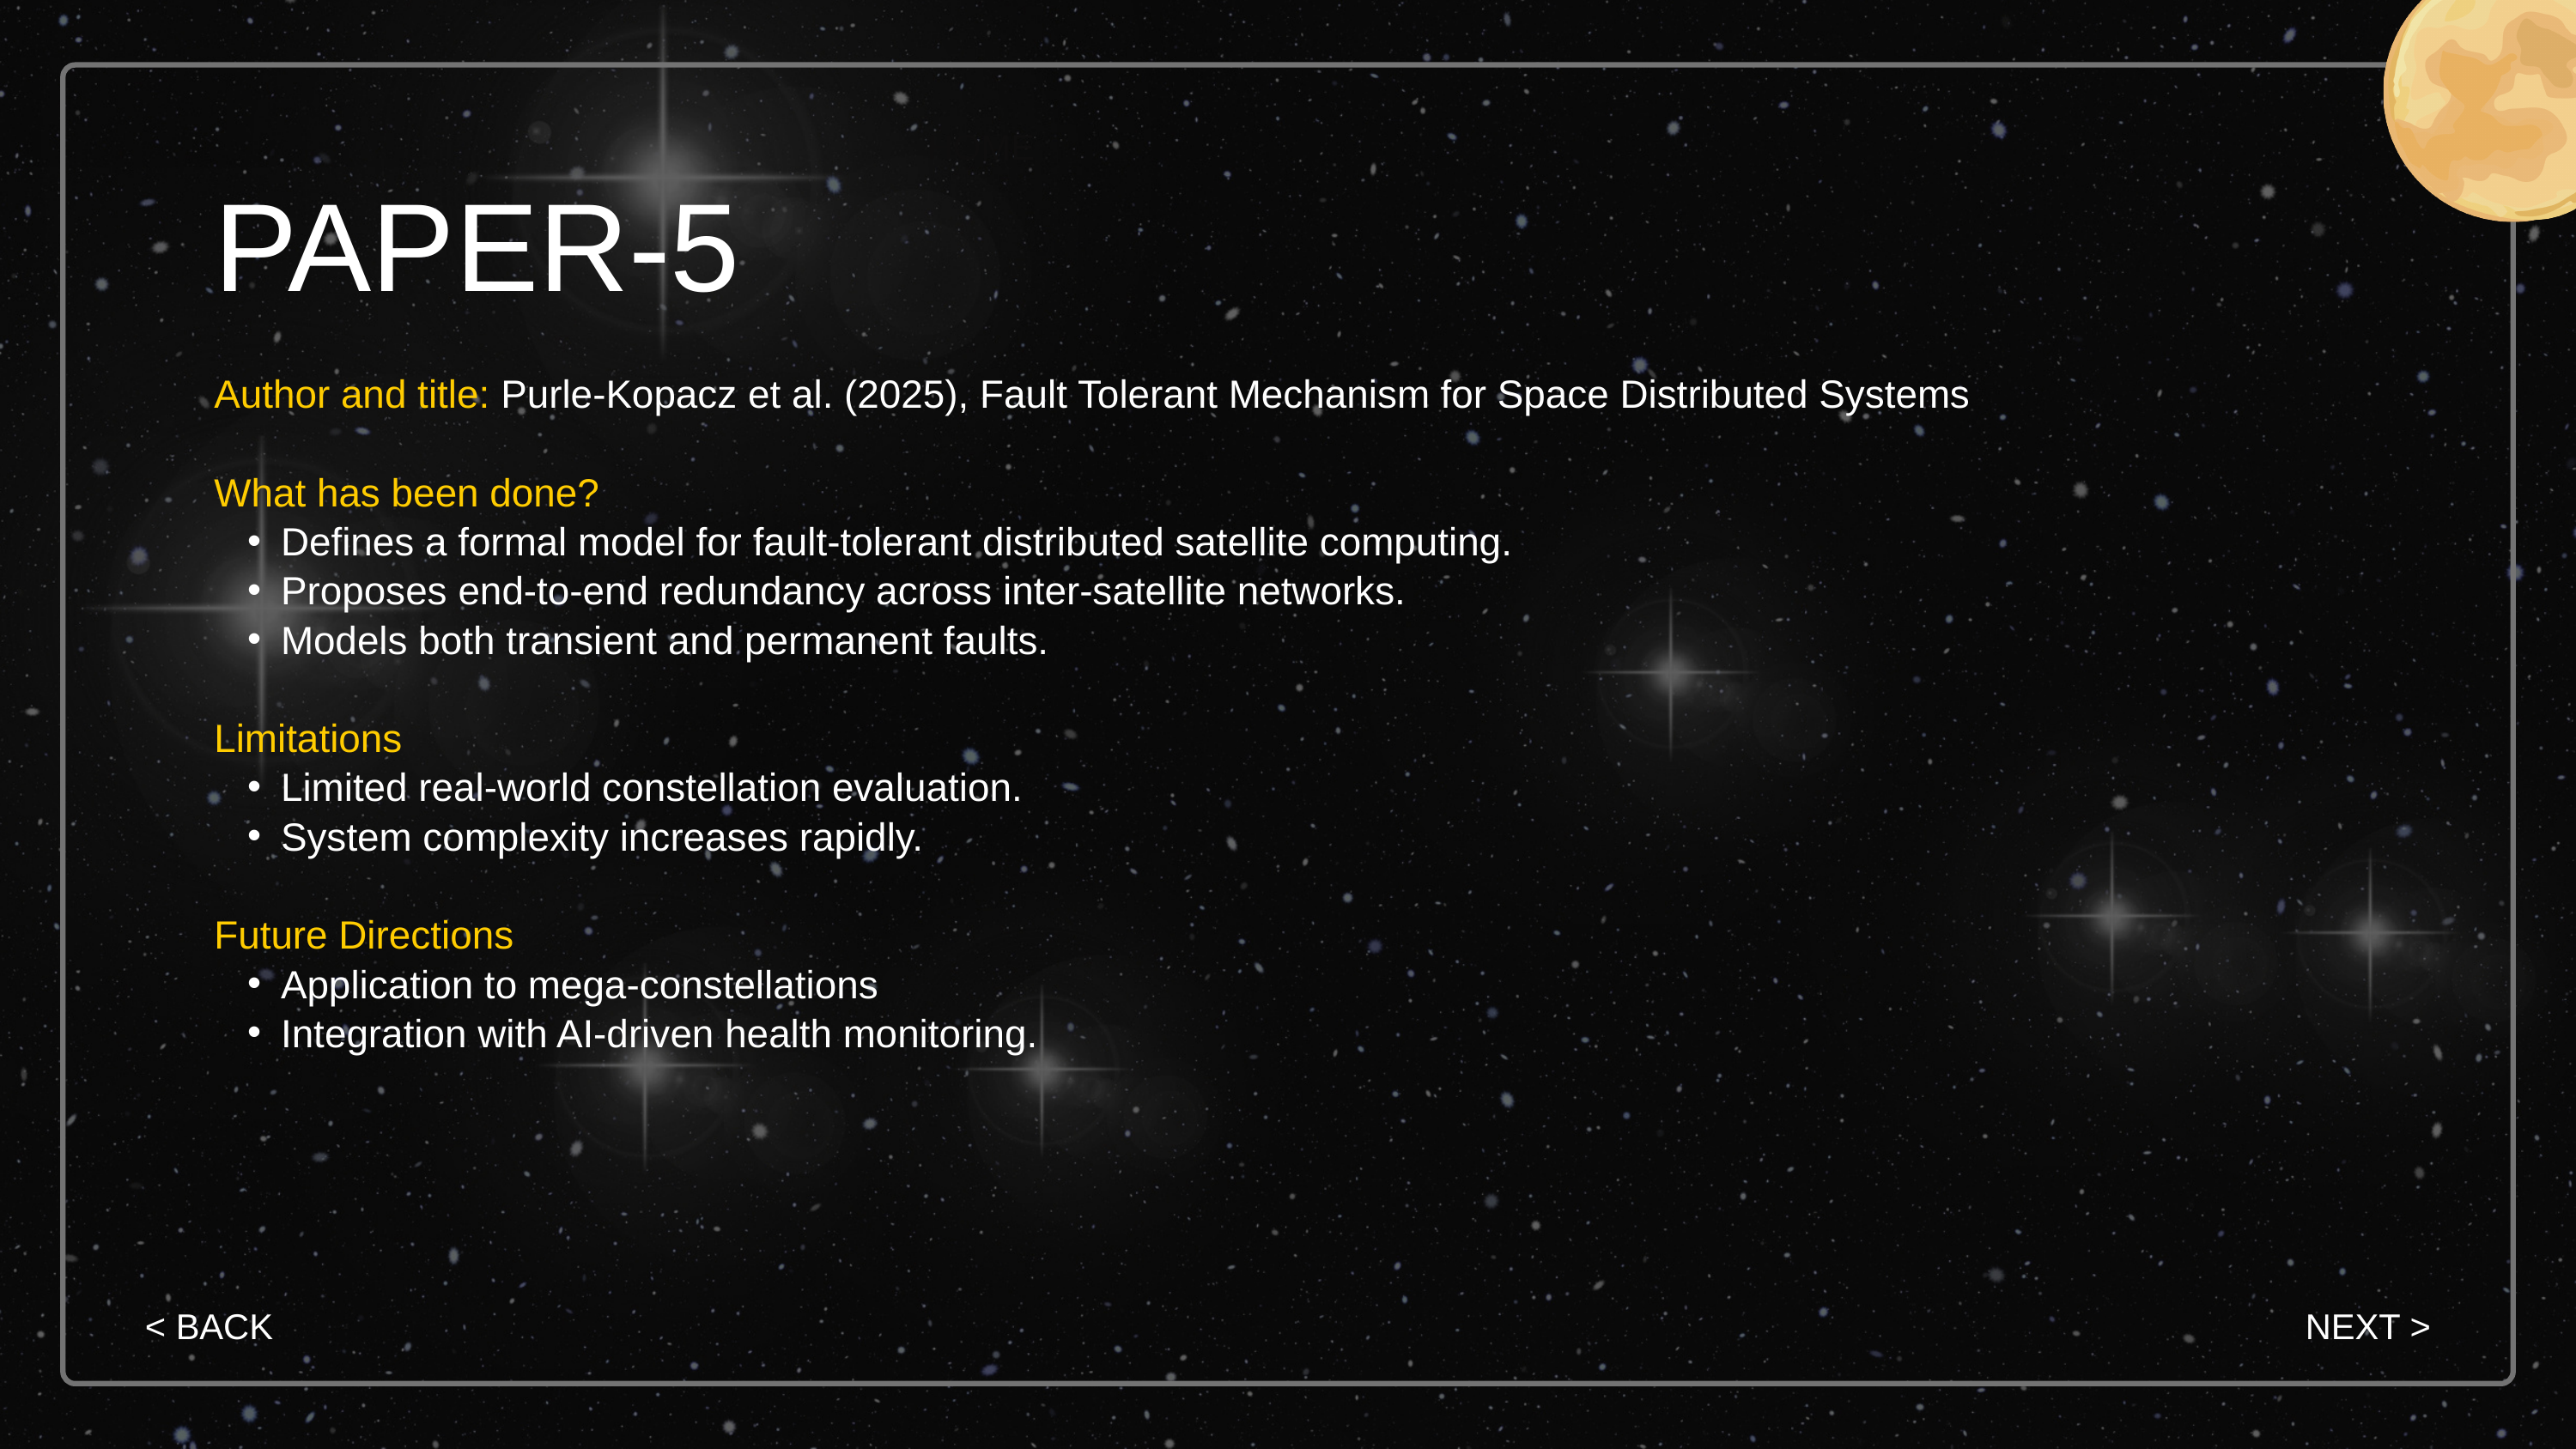

HOME
PAPER-5
Author and title: Purle-Kopacz et al. (2025), Fault Tolerant Mechanism for Space Distributed Systems

What has been done?
Defines a formal model for fault-tolerant distributed satellite computing.
Proposes end-to-end redundancy across inter-satellite networks.
Models both transient and permanent faults.

Limitations
Limited real-world constellation evaluation.
System complexity increases rapidly.

Future Directions
Application to mega-constellations
Integration with AI-driven health monitoring.
< BACK
NEXT >